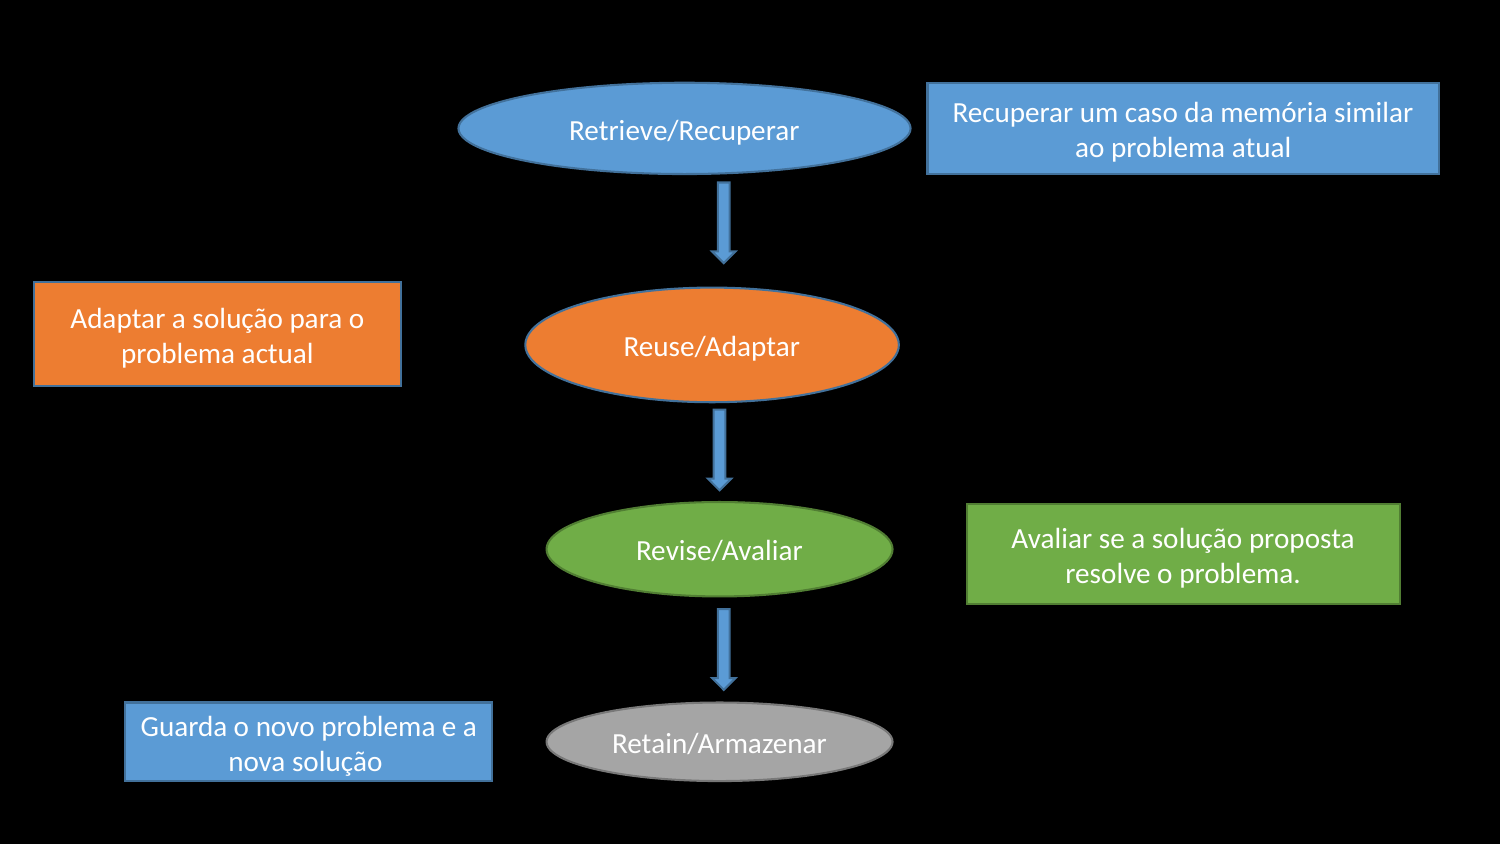

Retrieve/Recuperar
Recuperar um caso da memória similar ao problema atual

Adaptar a solução para o problema actual
Reuse/Adaptar

Revise/Avaliar
Avaliar se a solução proposta resolve o problema.

Guarda o novo problema e a nova solução
Retain/Armazenar